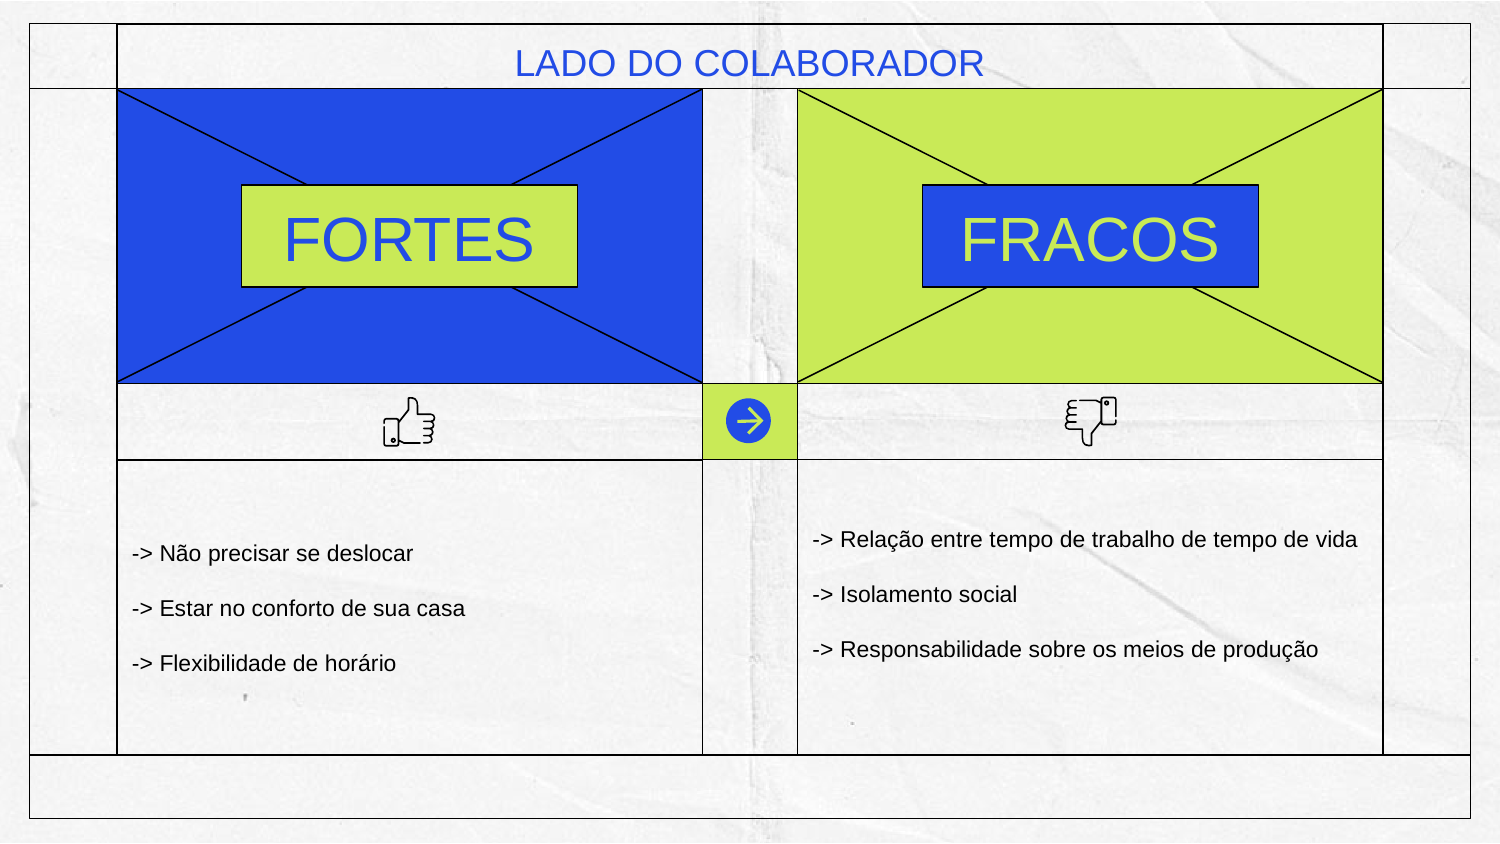

LADO DO COLABORADOR

FORTES
FRACOS

-> Relação entre tempo de trabalho de tempo de vida

-> Isolamento social

-> Responsabilidade sobre os meios de produção

-> Não precisar se deslocar

-> Estar no conforto de sua casa

-> Flexibilidade de horário